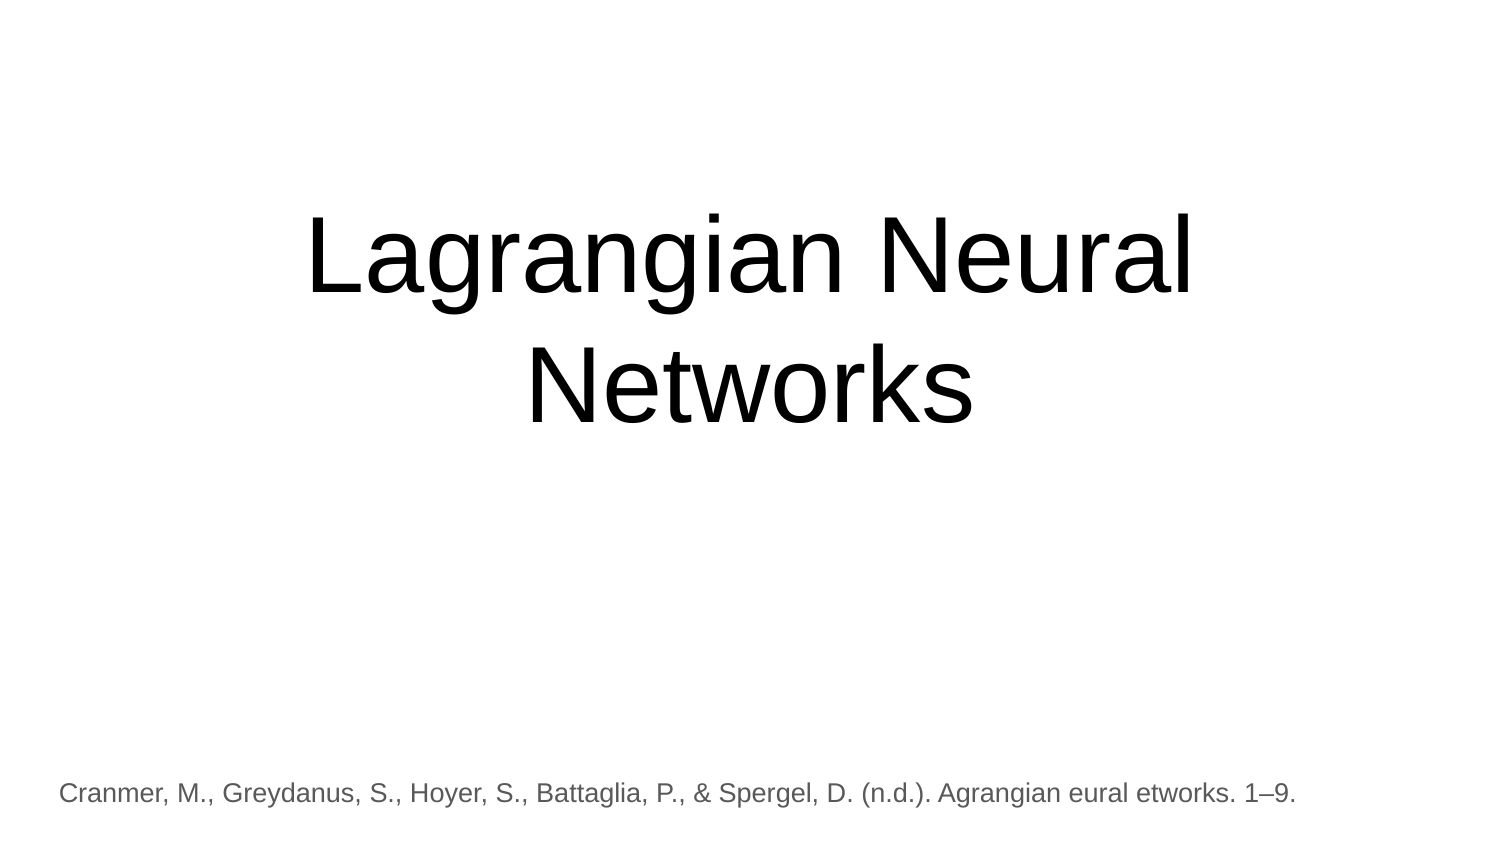

# Lagrangian Neural Networks
Cranmer, M., Greydanus, S., Hoyer, S., Battaglia, P., & Spergel, D. (n.d.). Agrangian eural etworks. 1–9.